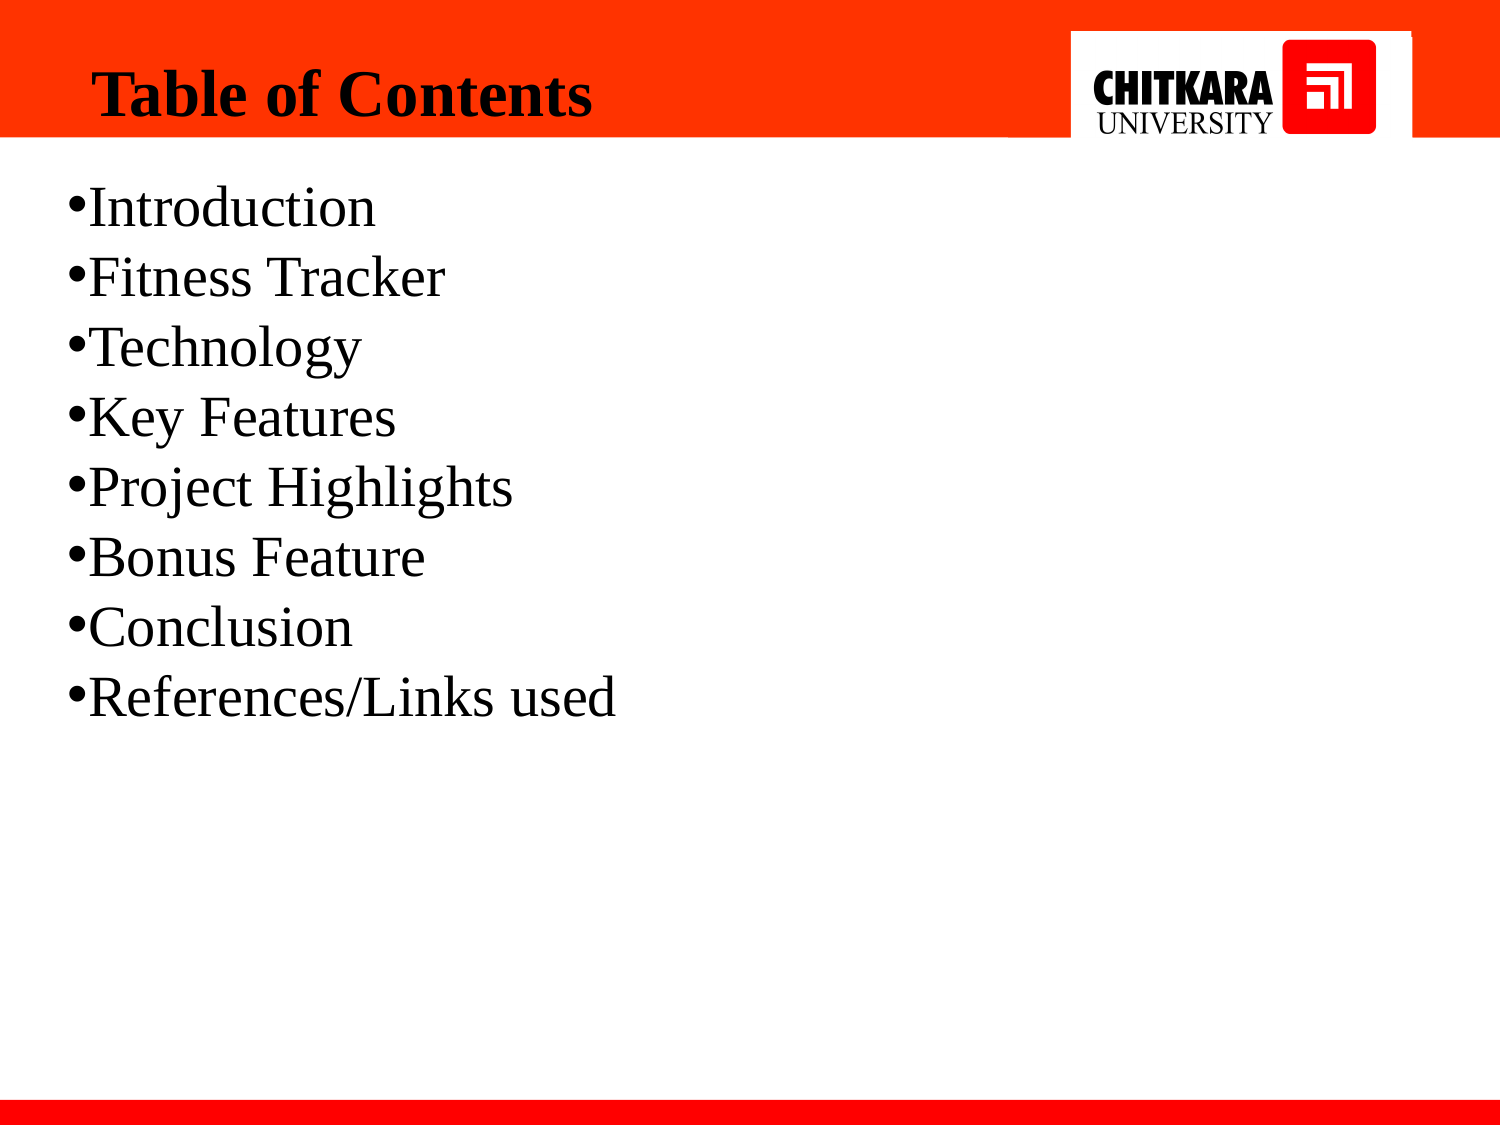

Table of Contents
Introduction
Fitness Tracker
Technology
Key Features
Project Highlights
Bonus Feature
Conclusion
References/Links used